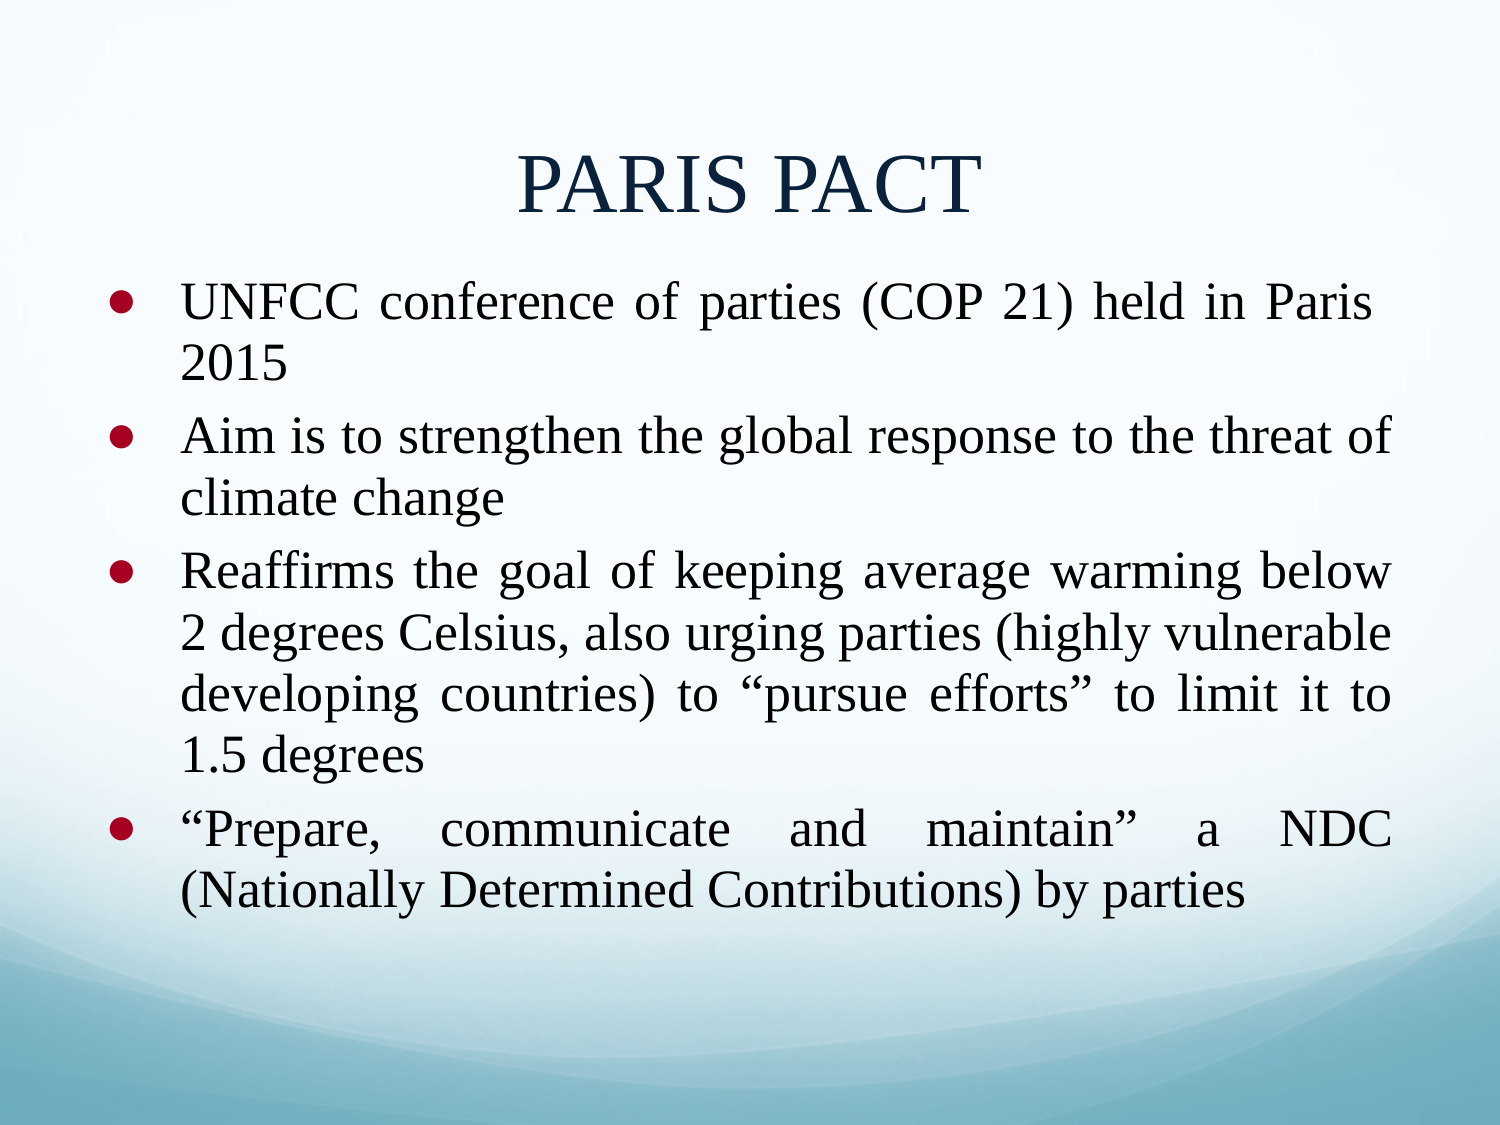

# PARIS PACT
UNFCC conference of parties (COP 21) held in Paris  2015
Aim is to strengthen the global response to the threat of climate change
Reaffirms the goal of keeping average warming below 2 degrees Celsius, also urging parties (highly vulnerable developing countries) to “pursue efforts” to limit it to 1.5 degrees
“Prepare, communicate and maintain” a NDC (Nationally Determined Contributions) by parties